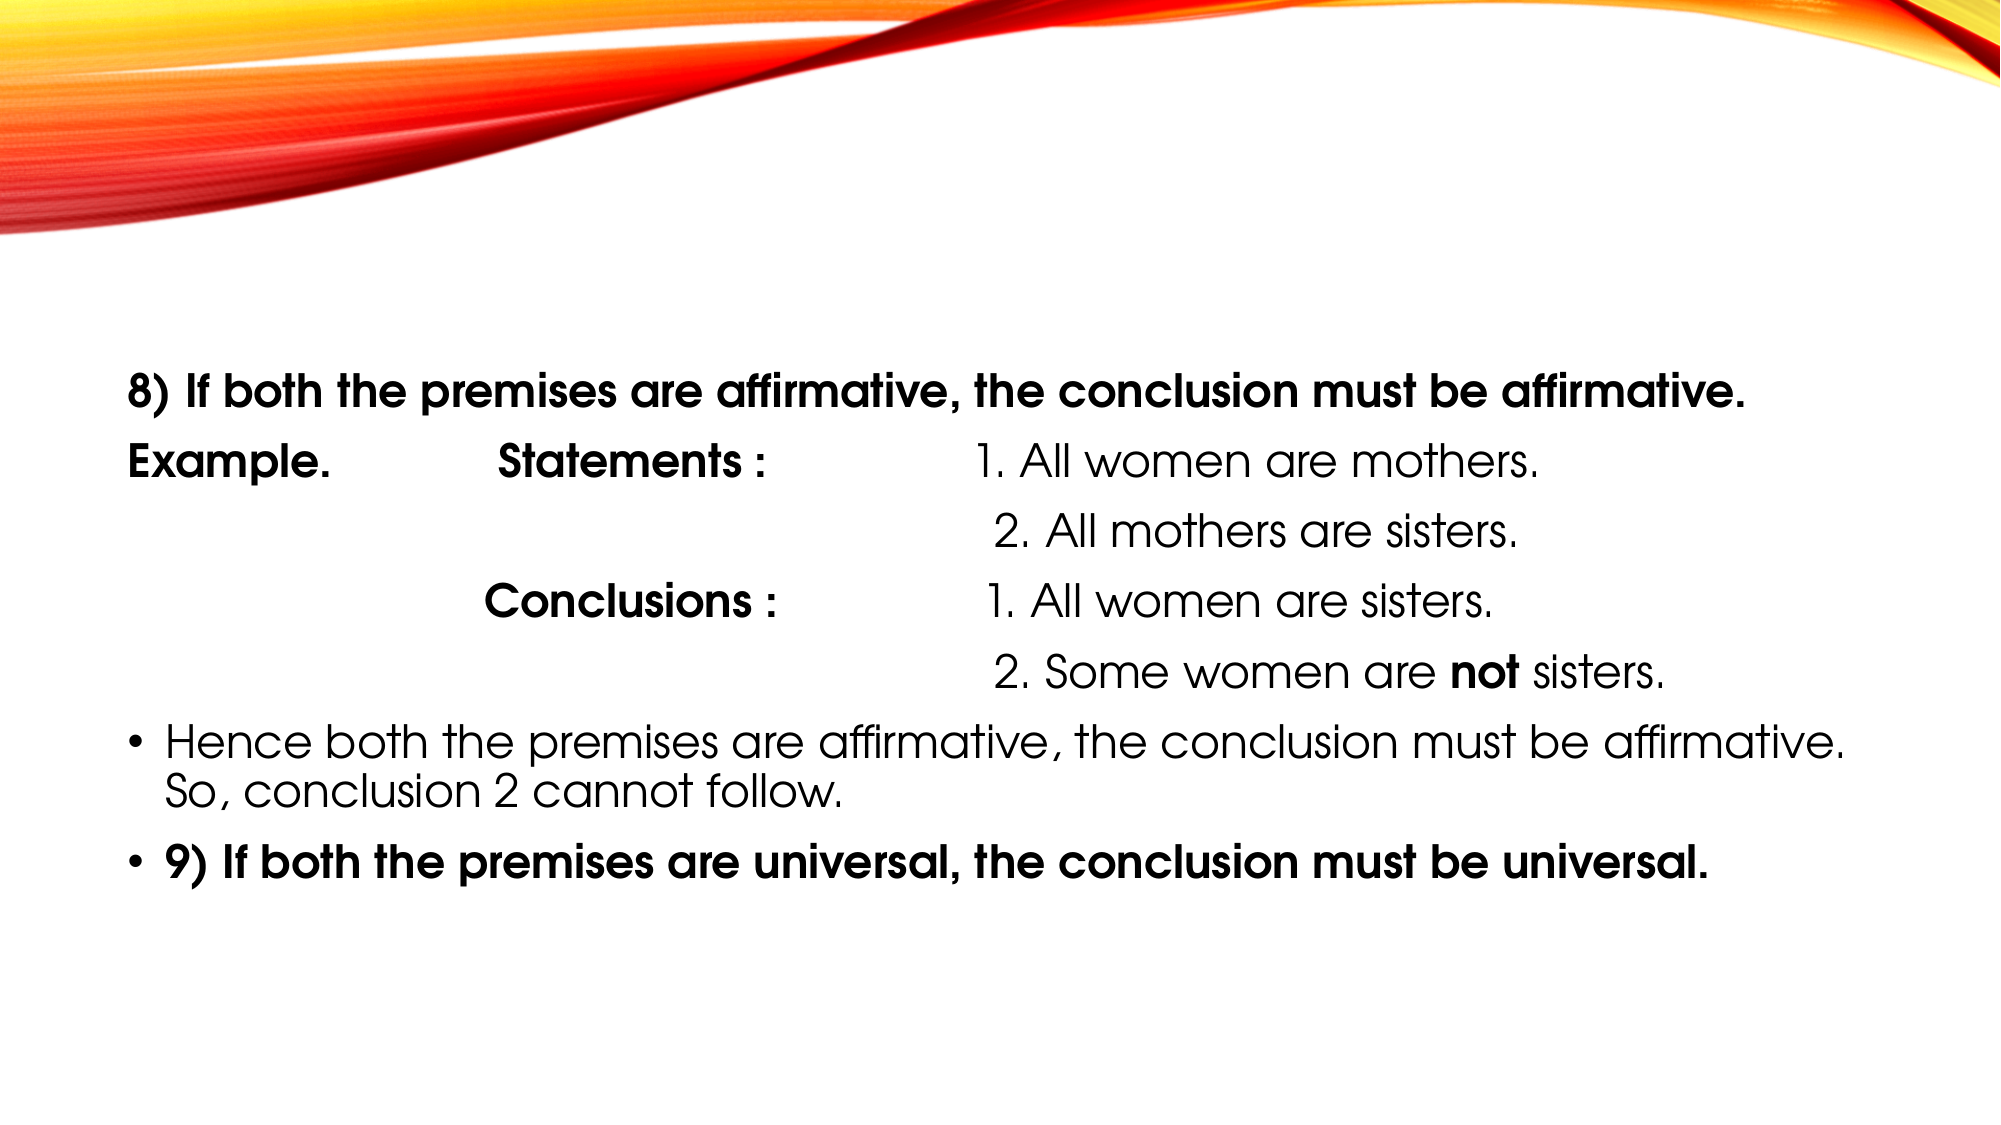

8) If both the premises are affirmative, the conclusion must be affirmative.
Example.             Statements :                1. All women are mothers.
                                                                    2. All mothers are sisters.
                            Conclusions :                1. All women are sisters.
                                                                    2. Some women are not sisters.
Hence both the premises are affirmative, the conclusion must be affirmative. So, conclusion 2 cannot follow.
9) If both the premises are universal, the conclusion must be universal.